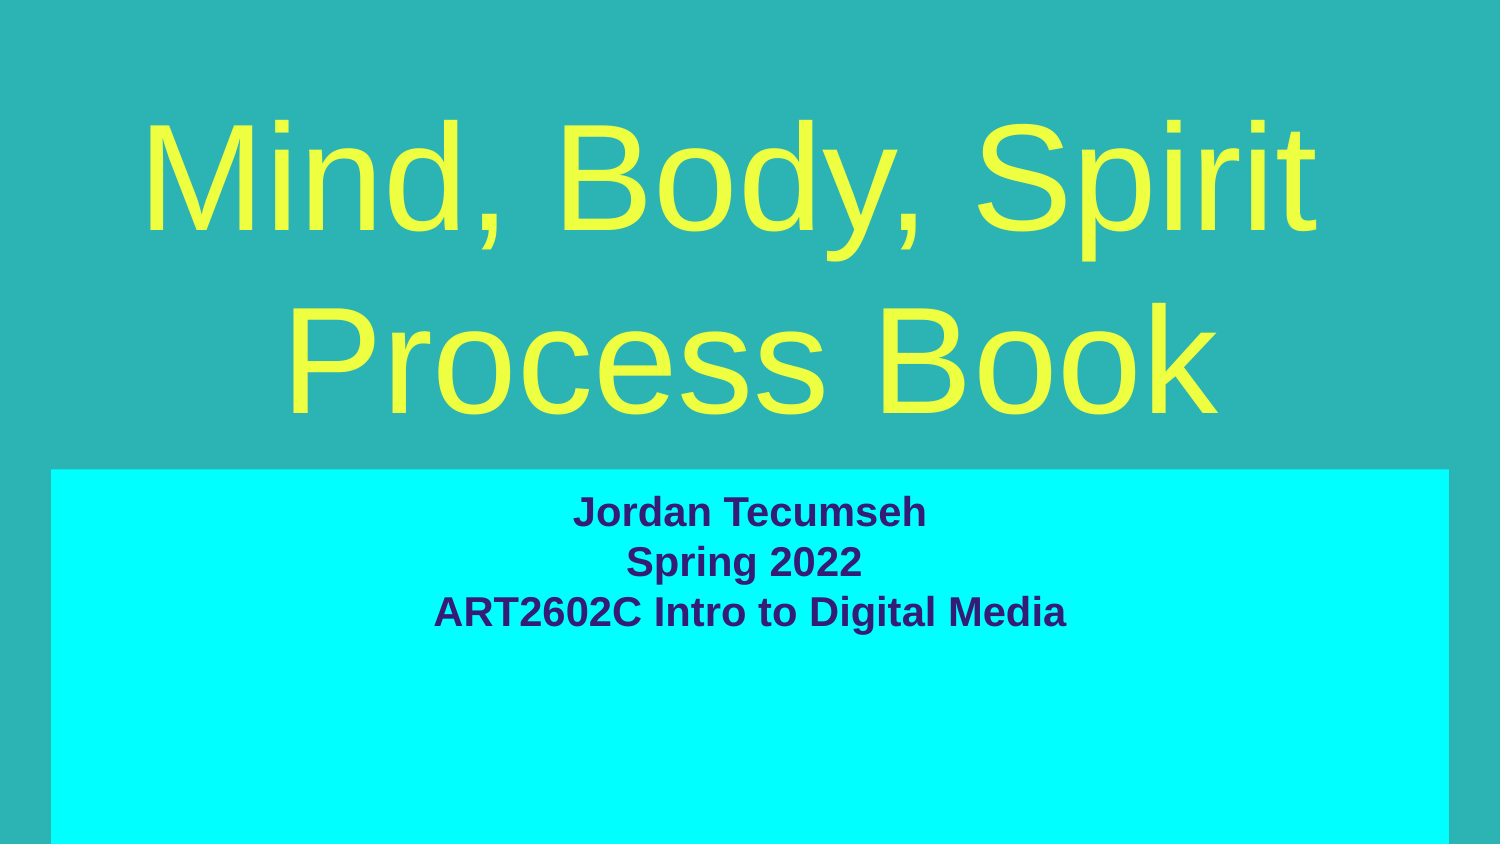

# Mind, Body, Spirit
 Process Book
Jordan Tecumseh
Spring 2022
ART2602C Intro to Digital Media